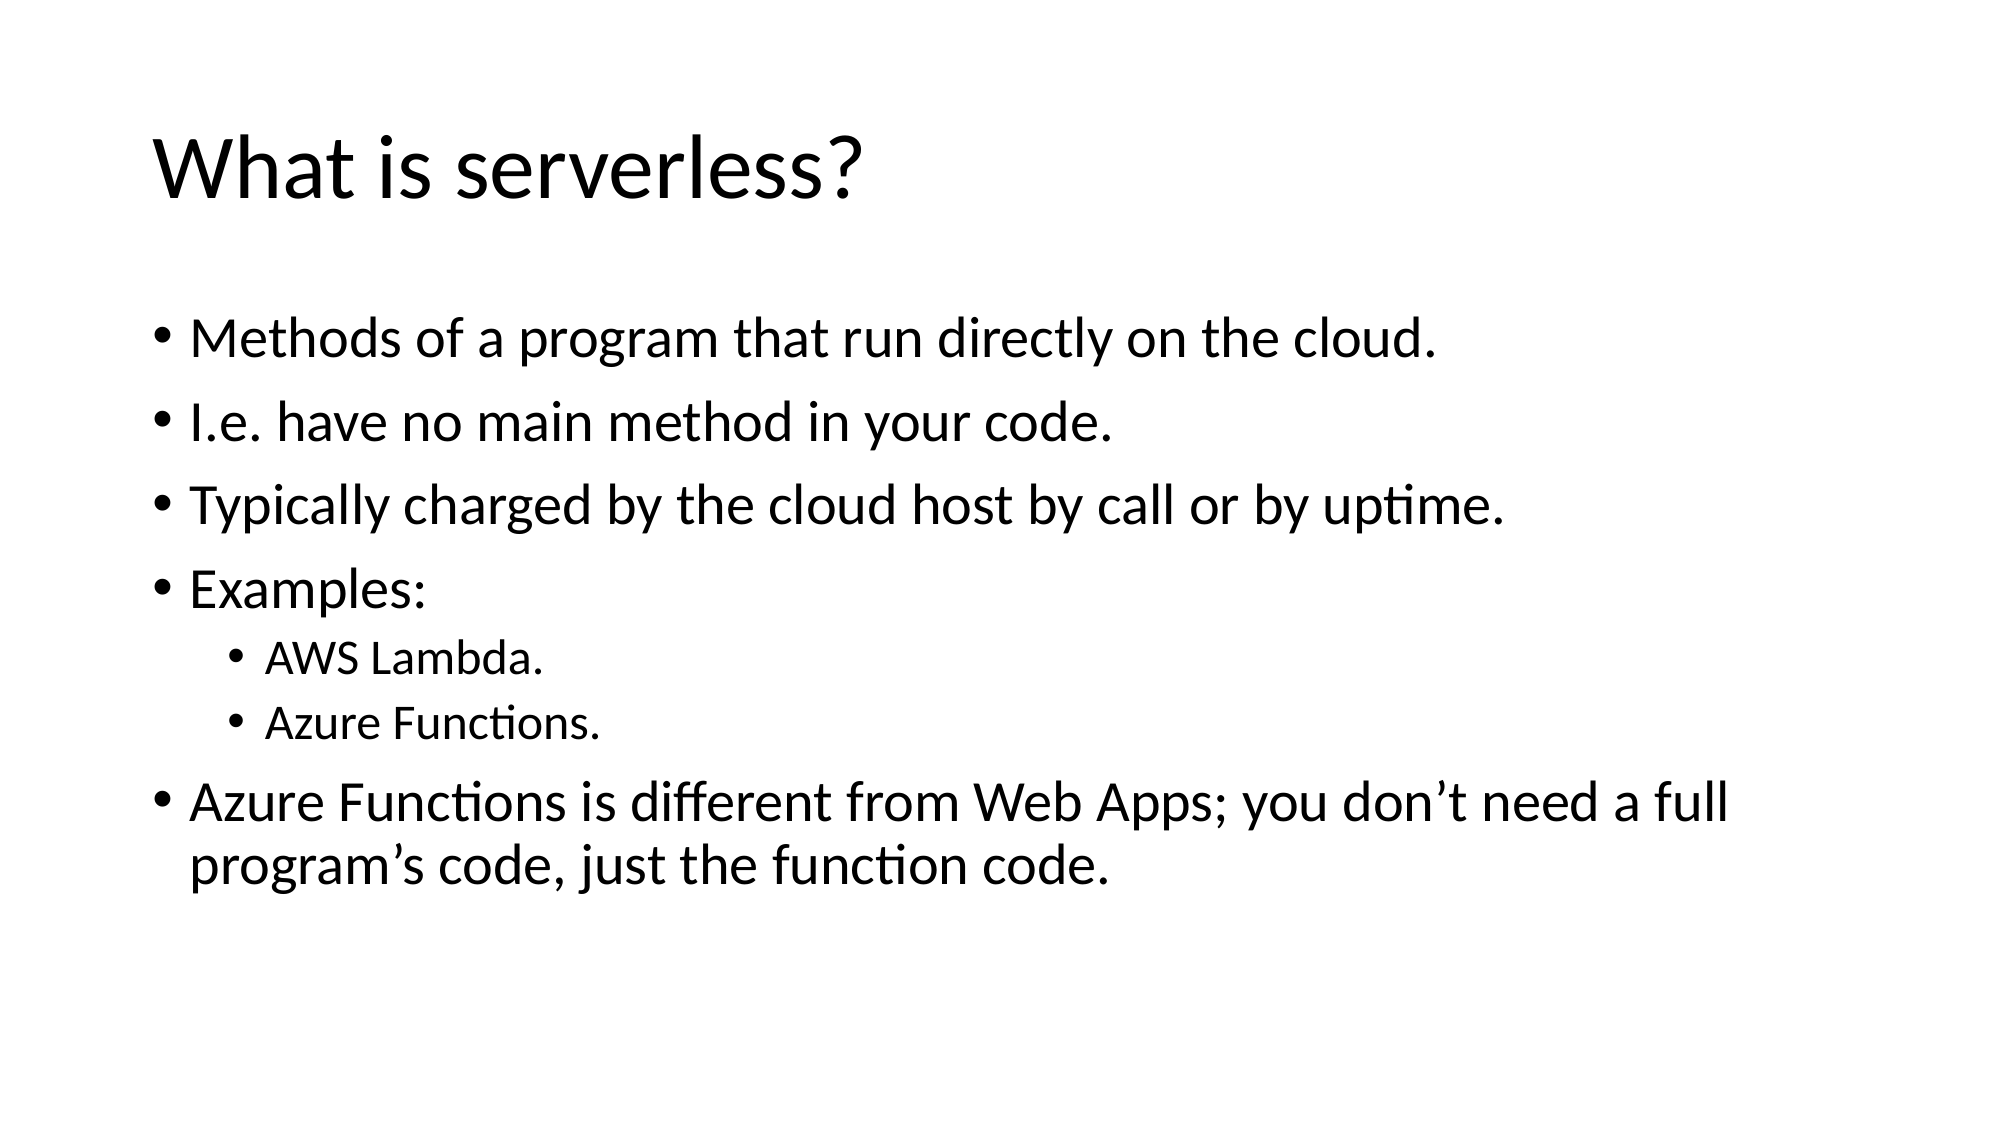

# What is serverless?
Methods of a program that run directly on the cloud.
I.e. have no main method in your code.
Typically charged by the cloud host by call or by uptime.
Examples:
AWS Lambda.
Azure Functions.
Azure Functions is different from Web Apps; you don’t need a full program’s code, just the function code.